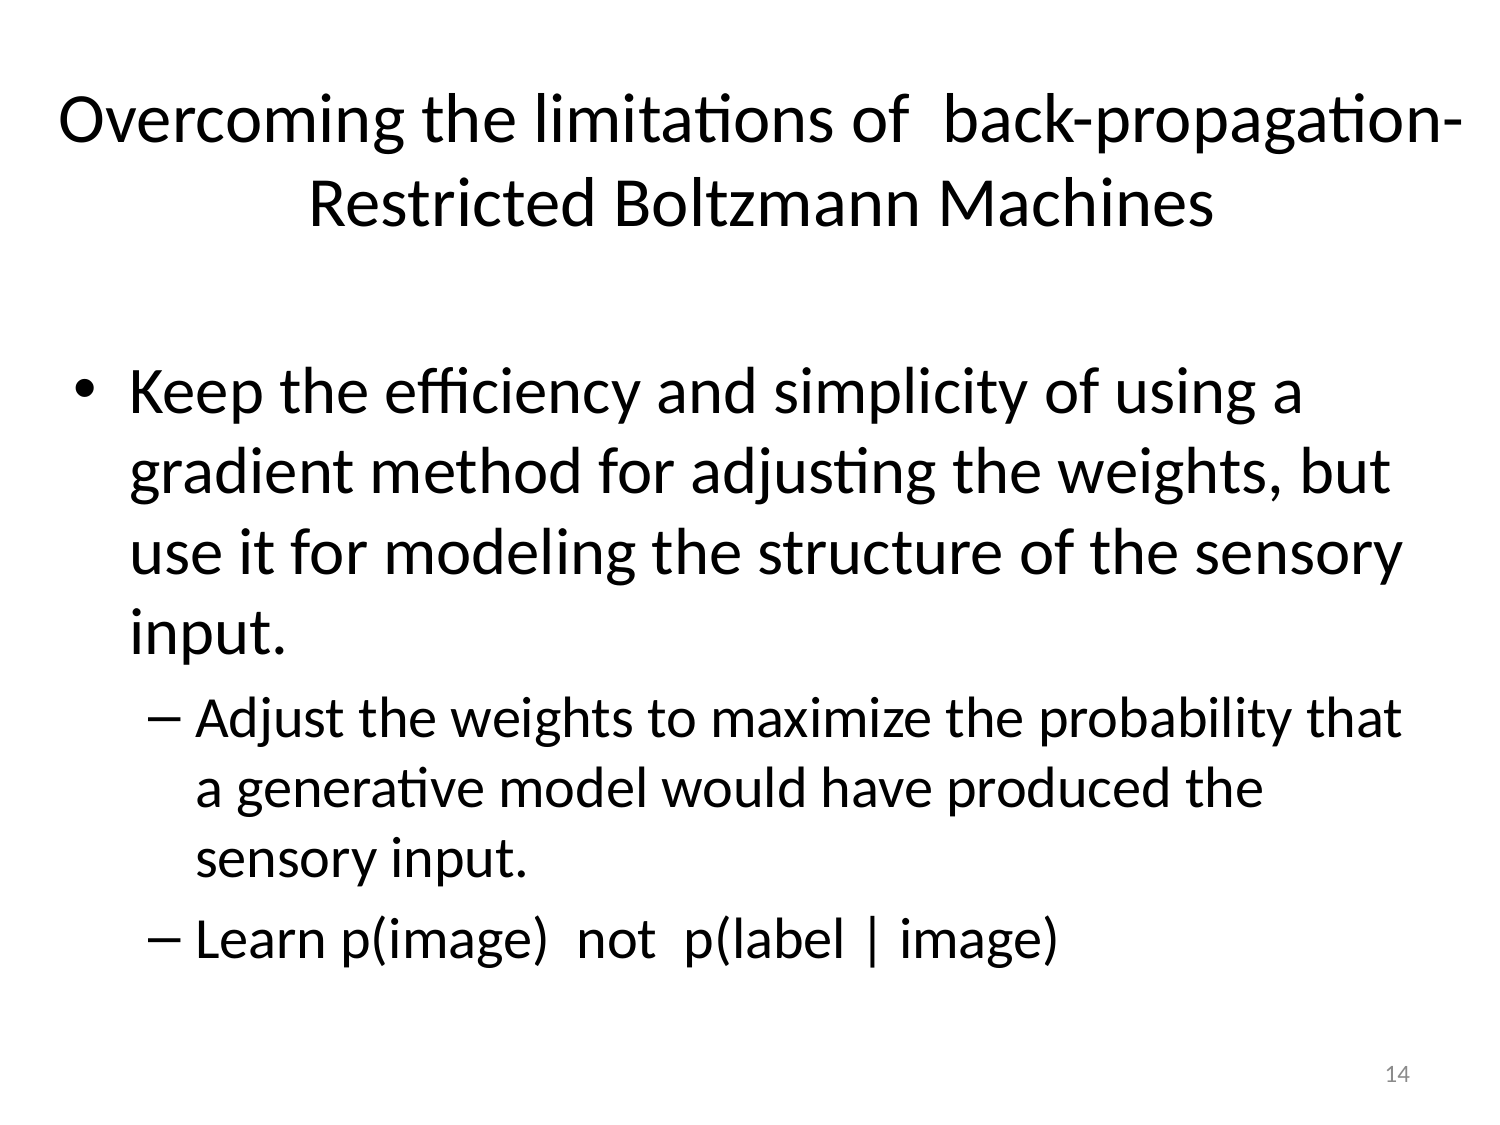

# Overcoming the limitations of  back-propagation-Restricted Boltzmann Machines

Keep the efficiency and simplicity of using a gradient method for adjusting the weights, but use it for modeling the structure of the sensory input.
Adjust the weights to maximize the probability that a generative model would have produced the sensory input.
Learn p(image)  not  p(label | image)

14